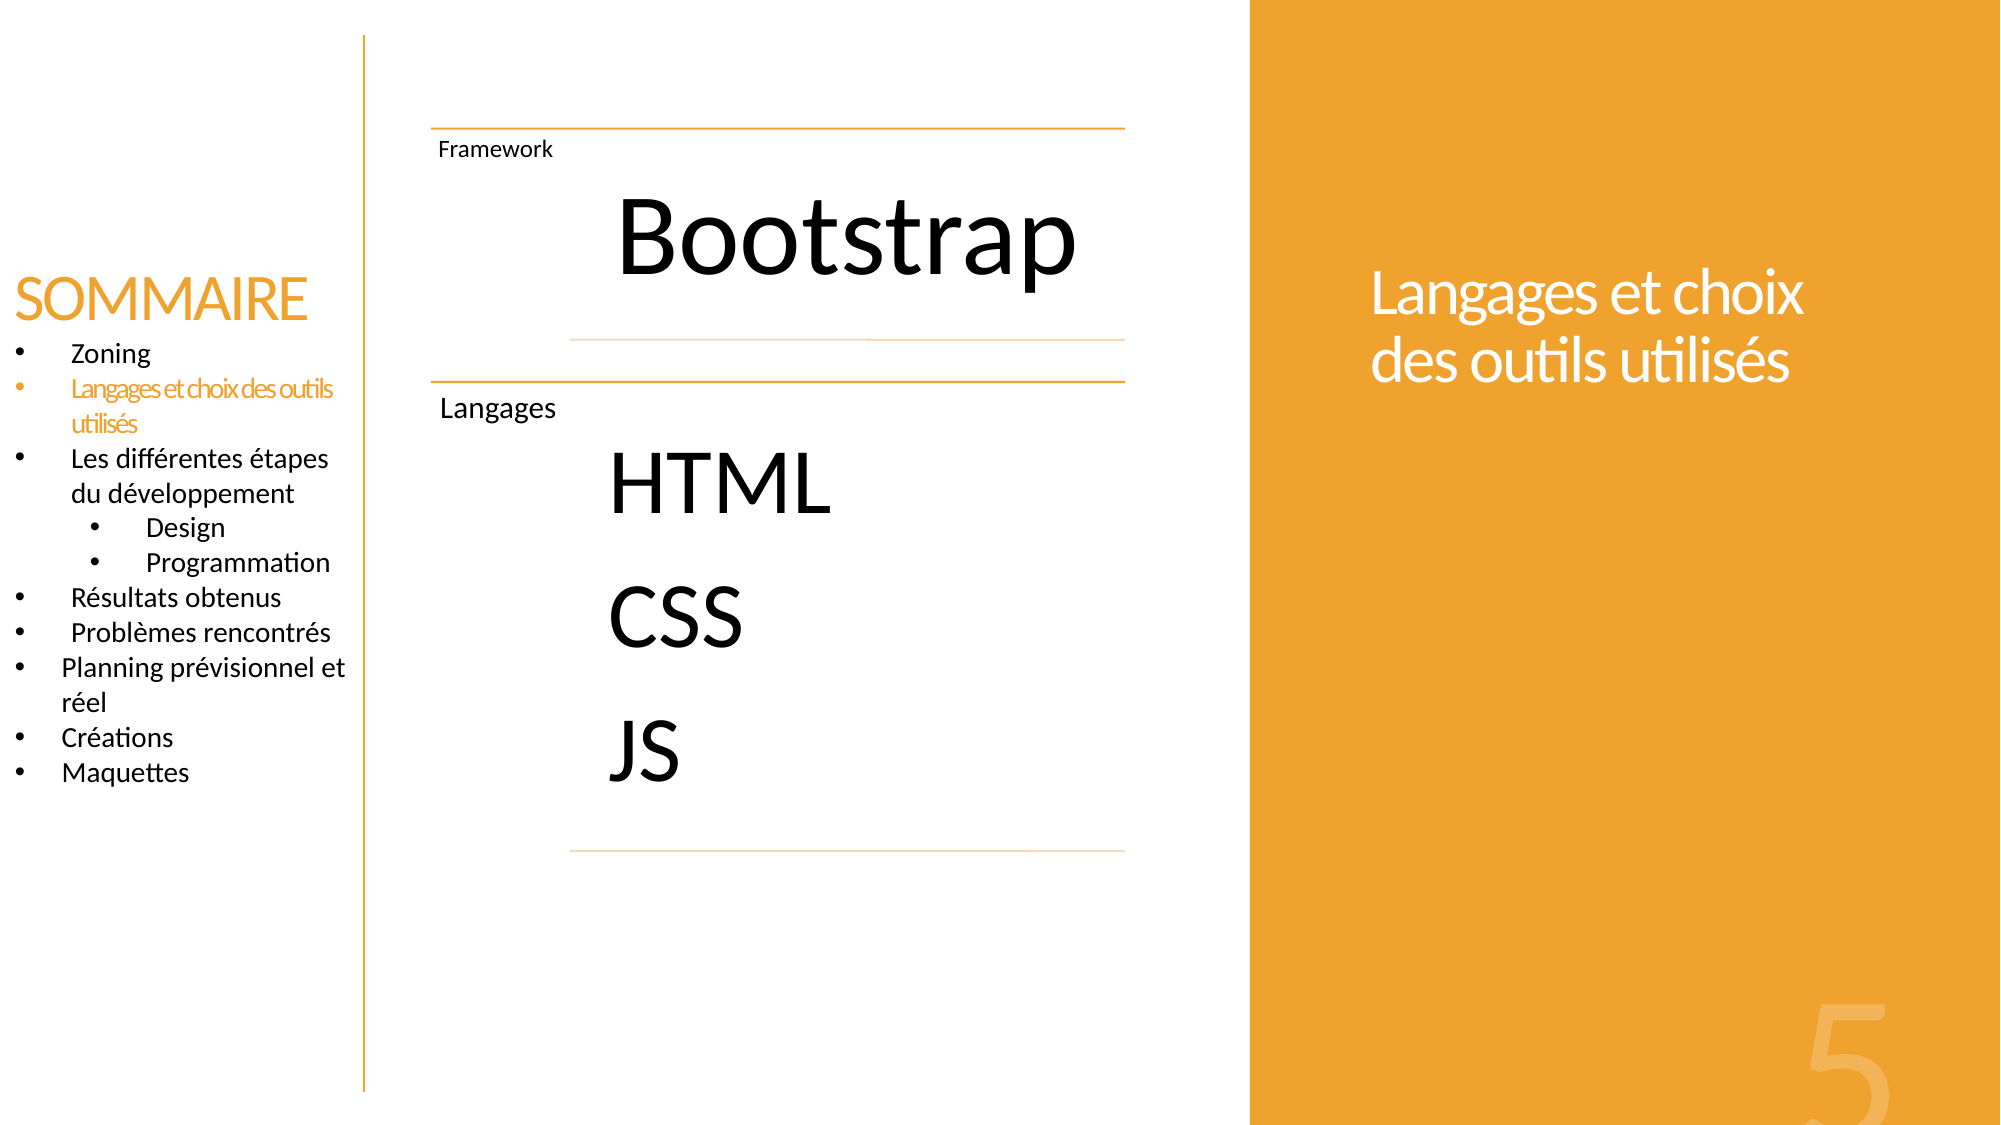

# Langages et choix des outils utilisés
Framework
Bootstrap
SOMMAIRE
Zoning
Langages et choix des outils utilisés
Les différentes étapes du développement
Design
Programmation
Résultats obtenus
Problèmes rencontrés
Planning prévisionnel et réel
Créations
Maquettes

Langages
HTML
CSS
JS

5